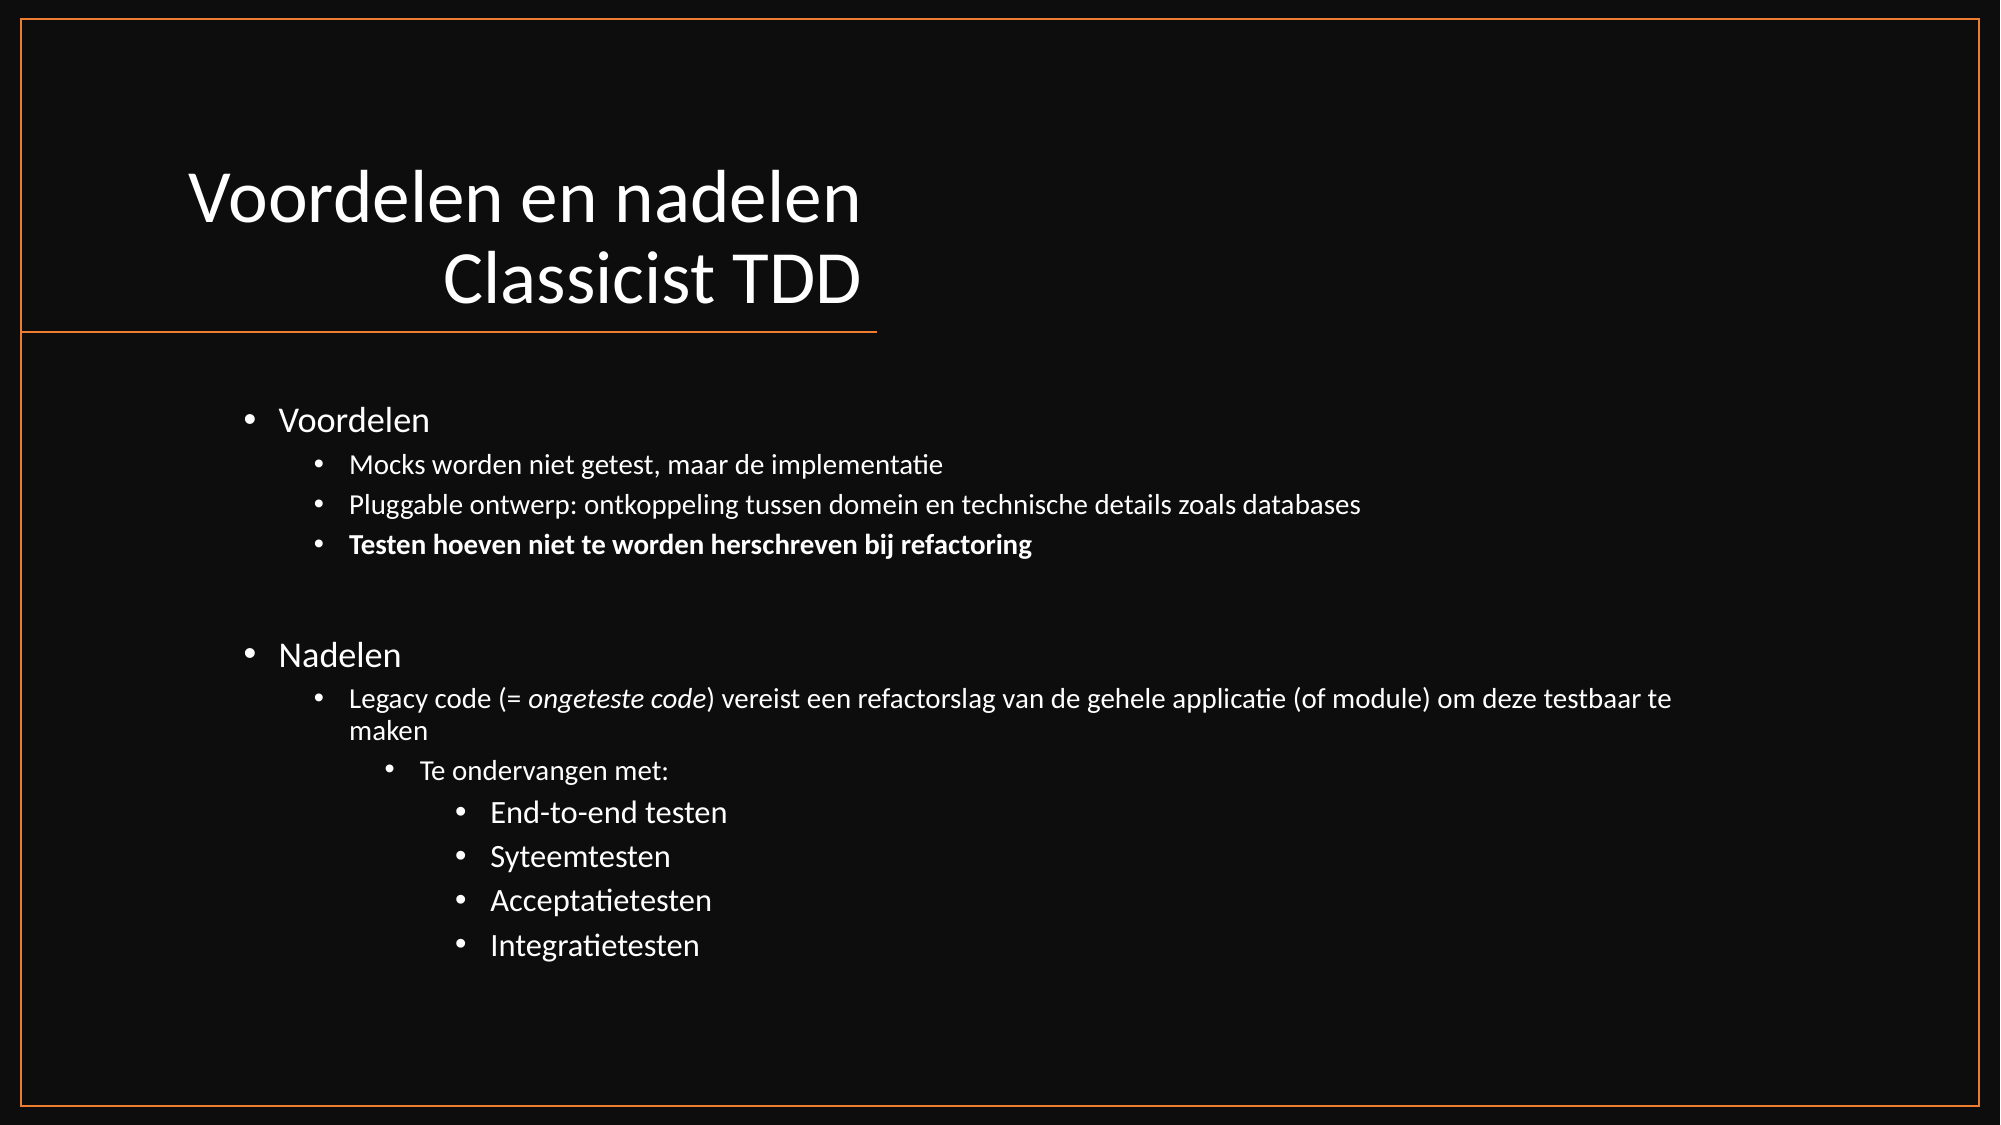

# Voordelen en nadelen Classicist TDD
Voordelen
Mocks worden niet getest, maar de implementatie
Pluggable ontwerp: ontkoppeling tussen domein en technische details zoals databases
Testen hoeven niet te worden herschreven bij refactoring

Nadelen
Legacy code (= ongeteste code) vereist een refactorslag van de gehele applicatie (of module) om deze testbaar te maken
Te ondervangen met:
End-to-end testen
Syteemtesten
Acceptatietesten
Integratietesten